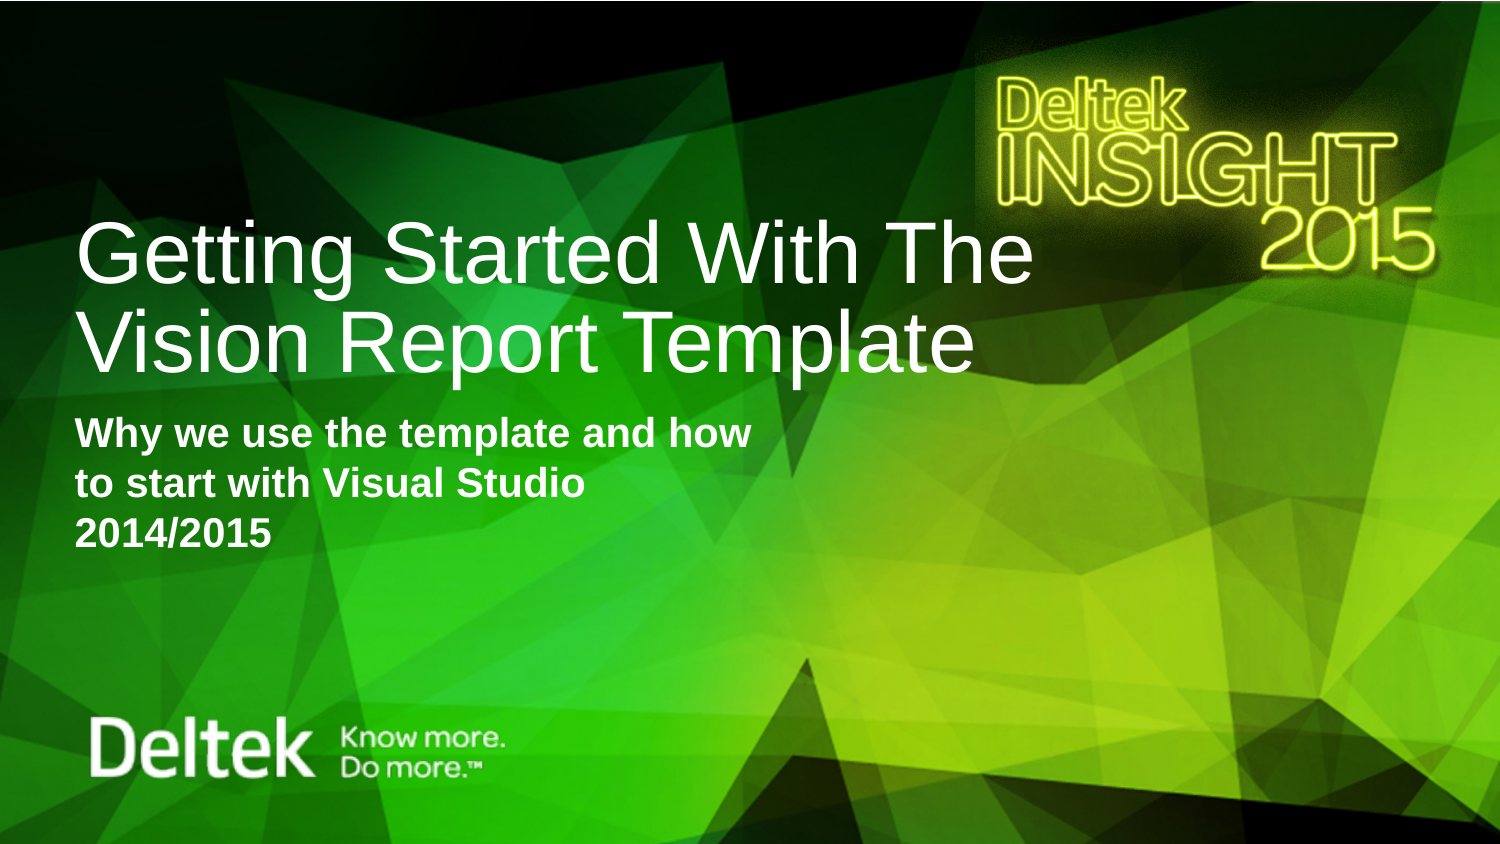

# Getting Started With The Vision Report Template
Why we use the template and how to start with Visual Studio 2014/2015